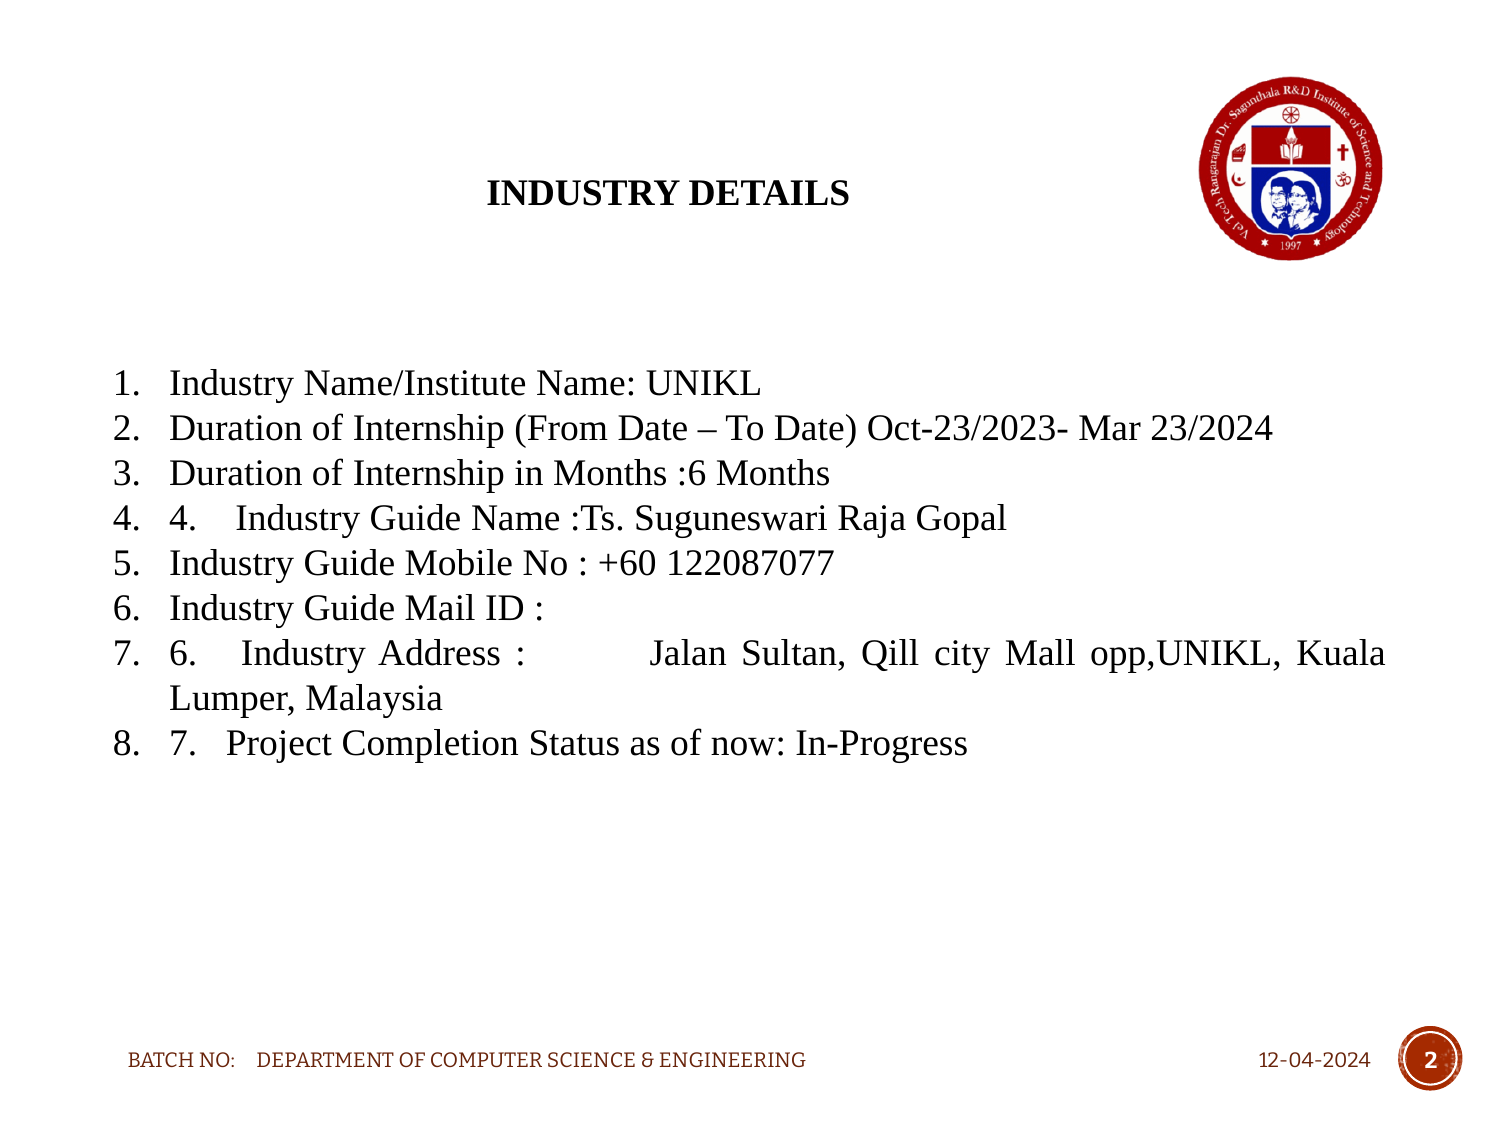

INDUSTRY DETAILS
Industry Name/Institute Name: UNIKL
Duration of Internship (From Date – To Date) Oct-23/2023- Mar 23/2024
Duration of Internship in Months :6 Months
4.    Industry Guide Name :Ts. Suguneswari Raja Gopal
Industry Guide Mobile No : +60 122087077
Industry Guide Mail ID :
6.   Industry Address : 	Jalan Sultan, Qill city Mall opp,UNIKL, Kuala Lumper, Malaysia
7.   Project Completion Status as of now: In-Progress
BATCH NO:     DEPARTMENT OF COMPUTER SCIENCE & ENGINEERING
12-04-2024
2